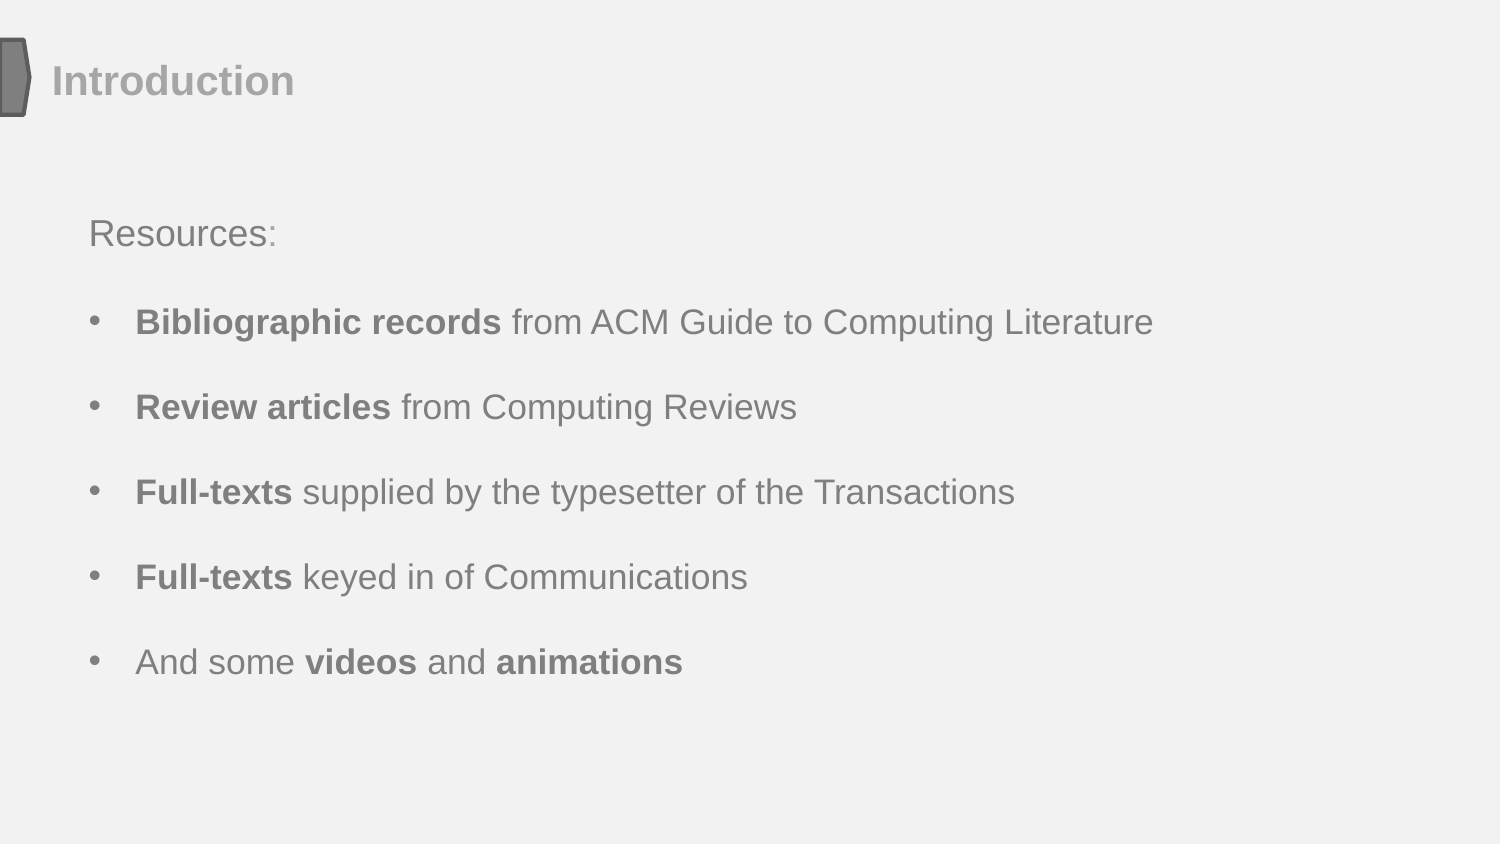

Introduction

Resources:

Bibliographic records from ACM Guide to Computing Literature

Review articles from Computing Reviews

Full-texts supplied by the typesetter of the Transactions

Full-texts keyed in of Communications

And some videos and animations